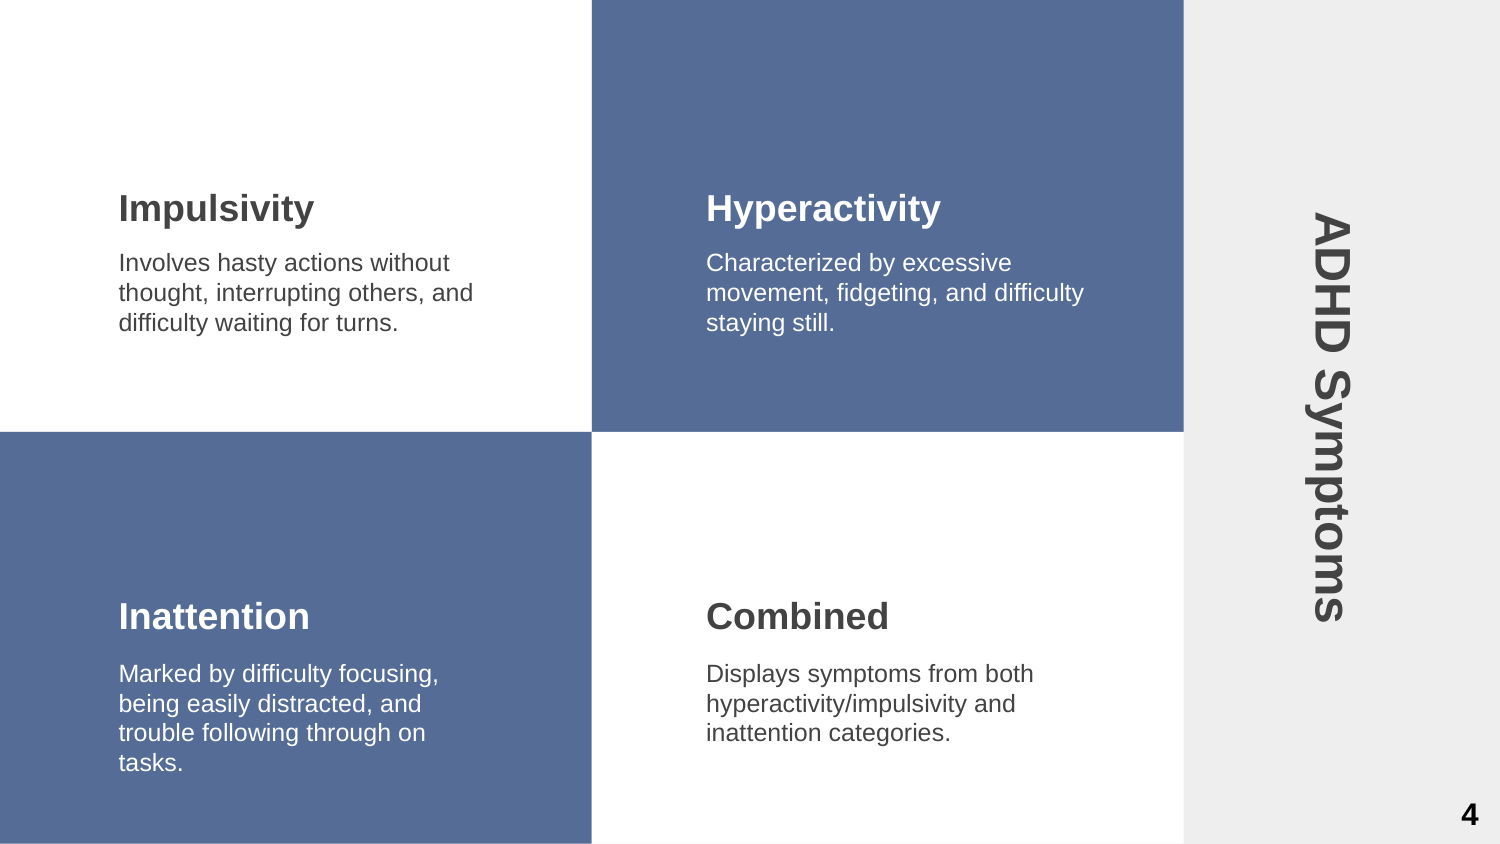

# Impulsivity
Hyperactivity
Involves hasty actions without thought, interrupting others, and difficulty waiting for turns.
Characterized by excessive movement, fidgeting, and difficulty staying still.
ADHD Symptoms

Inattention
Combined
Marked by difficulty focusing, being easily distracted, and trouble following through on tasks.
Displays symptoms from both hyperactivity/impulsivity and inattention categories.
4